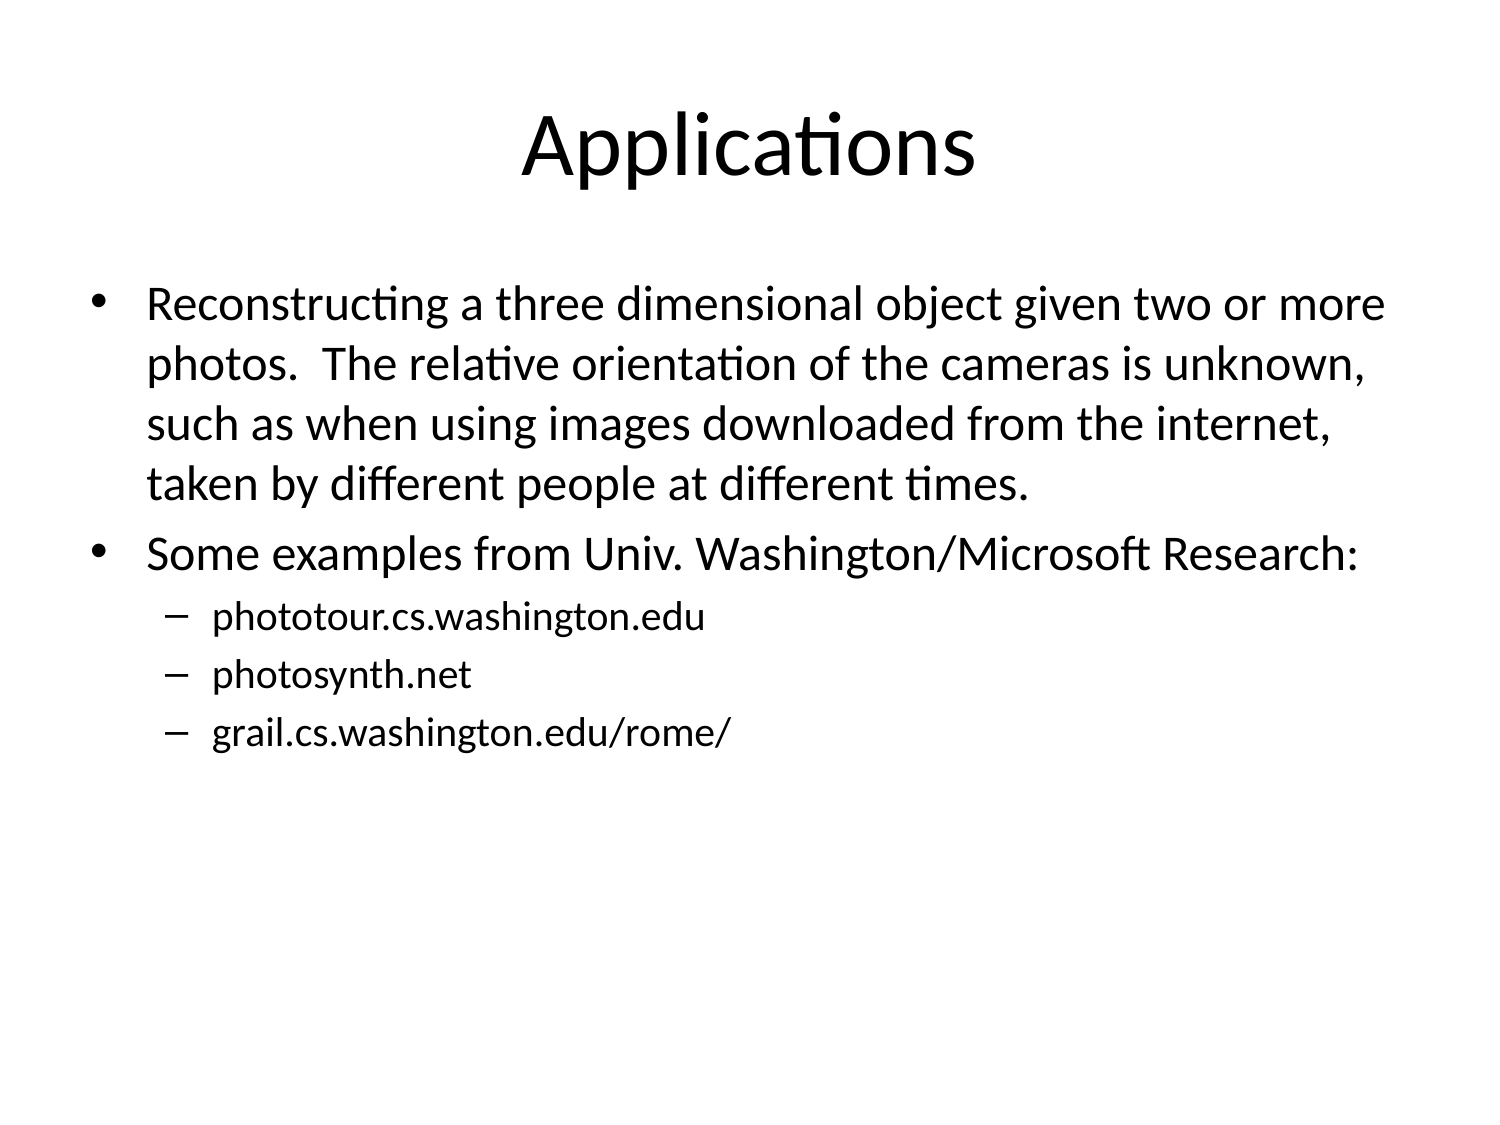

# Applications
Reconstructing a three dimensional object given two or more photos.  The relative orientation of the cameras is unknown, such as when using images downloaded from the internet, taken by different people at different times.
Some examples from Univ. Washington/Microsoft Research:
phototour.cs.washington.edu
photosynth.net
grail.cs.washington.edu/rome/